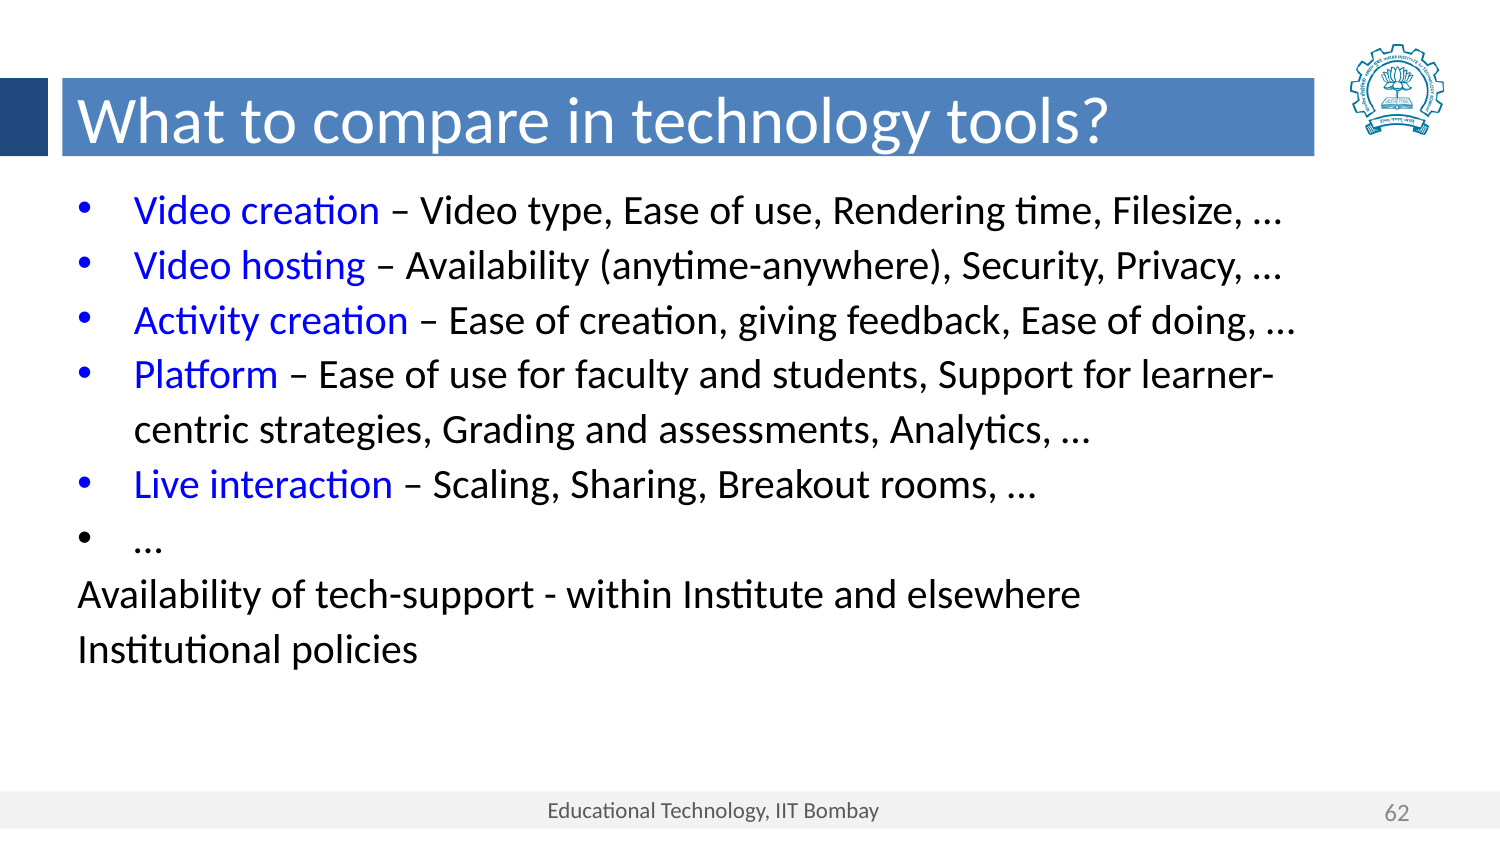

What to compare in technology tools?
Video creation – Video type, Ease of use, Rendering time, Filesize, …
Video hosting – Availability (anytime-anywhere), Security, Privacy, …
Activity creation – Ease of creation, giving feedback, Ease of doing, …
Platform – Ease of use for faculty and students, Support for learner-centric strategies, Grading and assessments, Analytics, …
Live interaction – Scaling, Sharing, Breakout rooms, …
…
Availability of tech-support - within Institute and elsewhere
Institutional policies
62